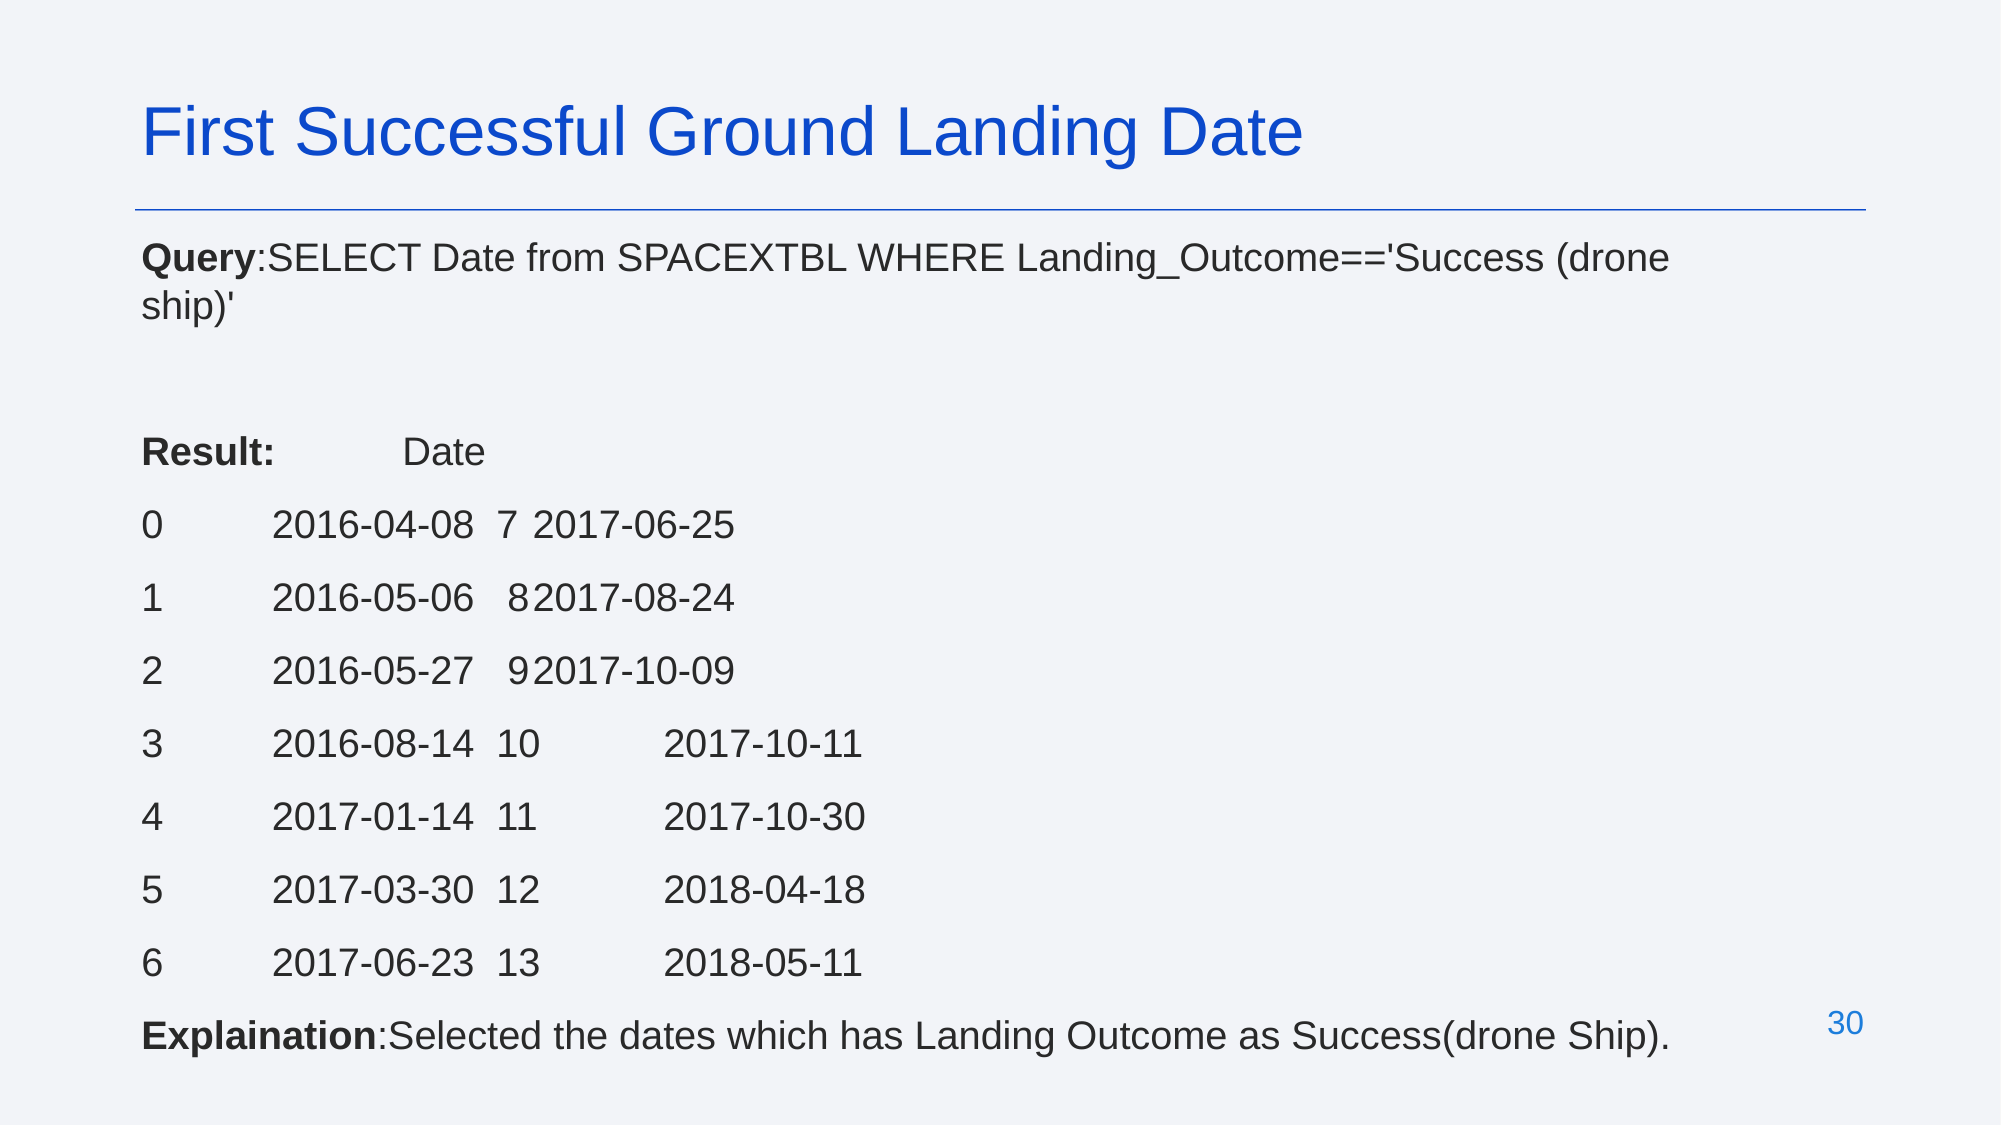

First Successful Ground Landing Date
# Query:SELECT Date from SPACEXTBL WHERE Landing_Outcome=='Success (drone ship)'

Result:	Date
0	2016-04-08  7 	2017-06-25
1	2016-05-06   8	2017-08-24
2	2016-05-27   9	2017-10-09
3	2016-08-14  10	2017-10-11
4	2017-01-14  11	2017-10-30
5	2017-03-30  12	2018-04-18
6	2017-06-23  13	2018-05-11
Explaination:Selected the dates which has Landing Outcome as Success(drone Ship).

30